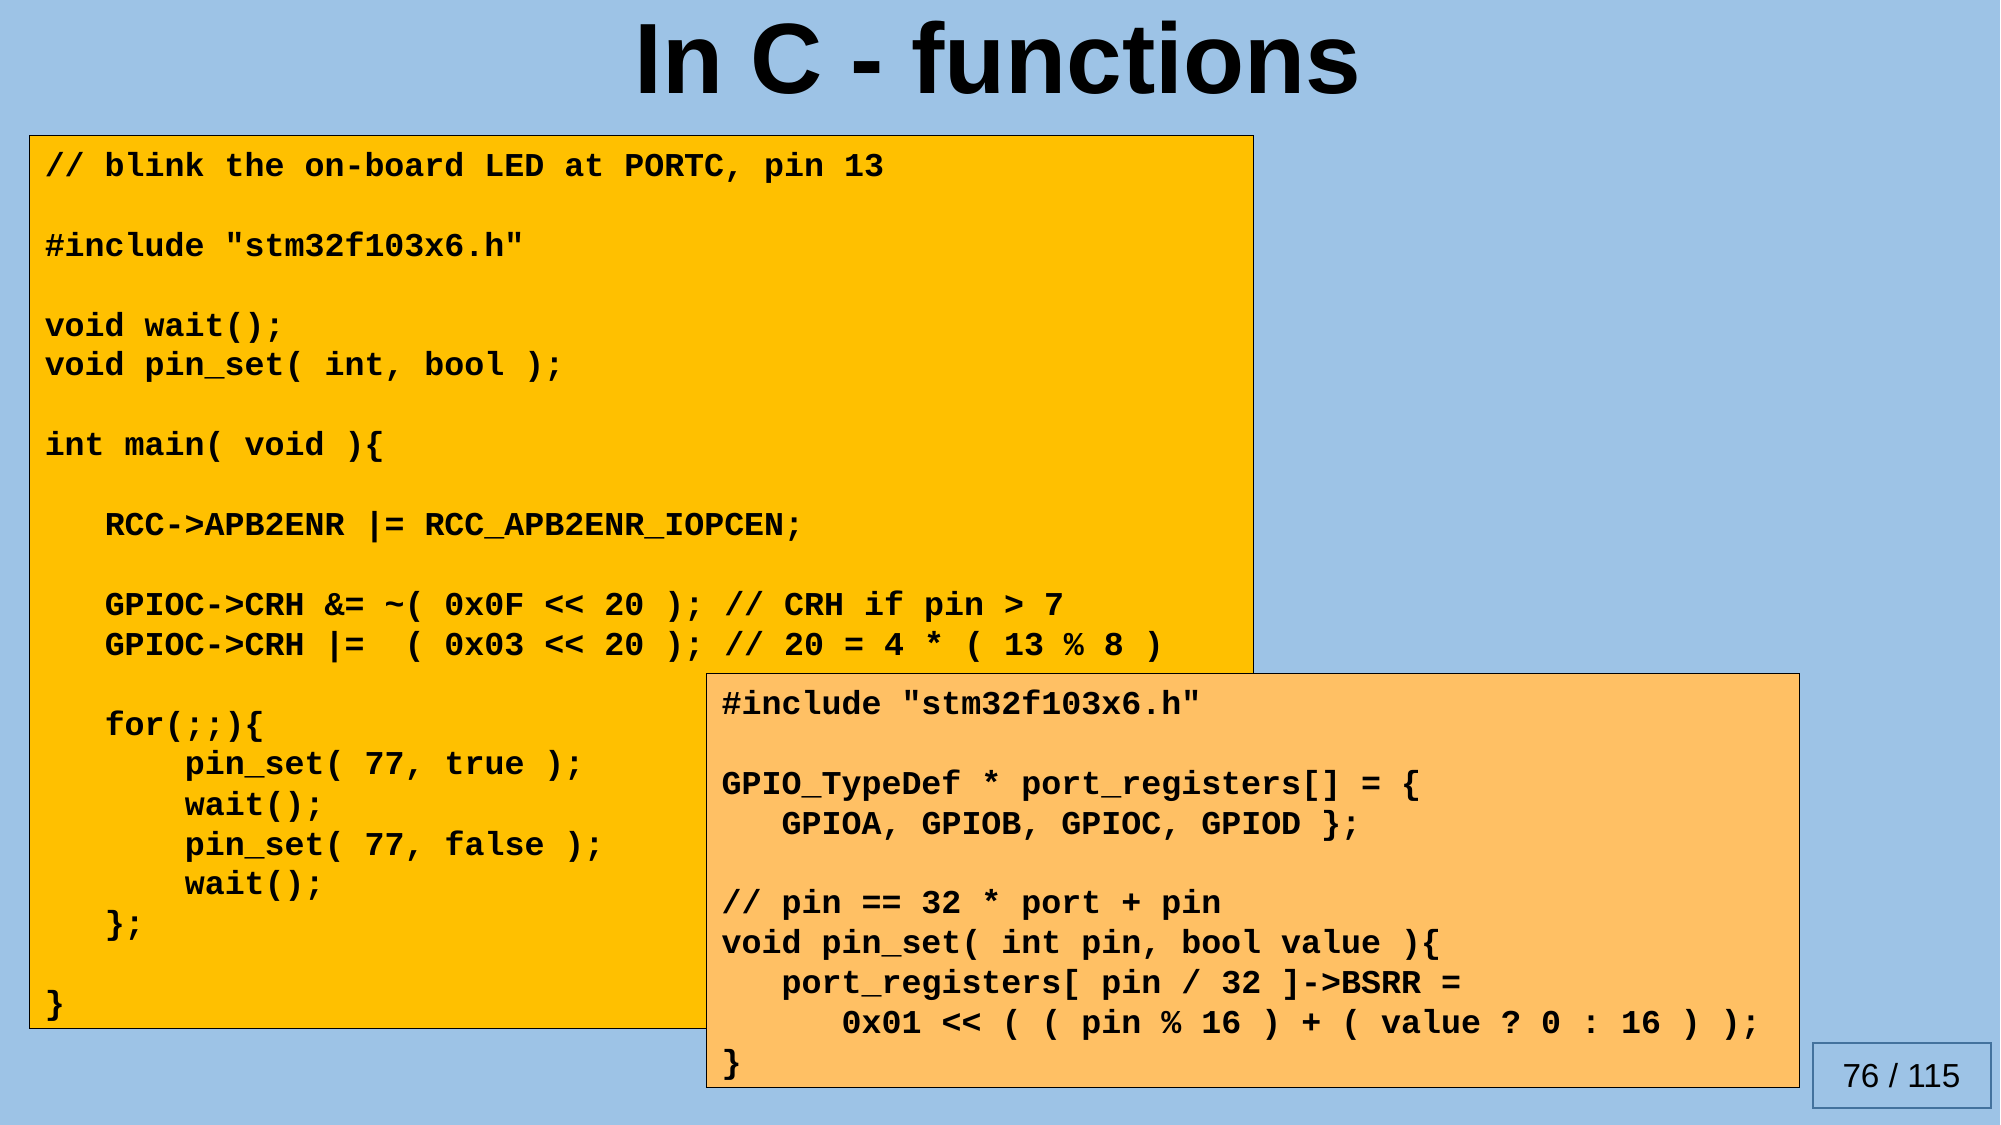

In C - functions
// blink the on-board LED at PORTC, pin 13

#include "stm32f103x6.h"

void wait();
void pin_set( int, bool );

int main( void ){

   RCC->APB2ENR |= RCC_APB2ENR_IOPCEN;

   GPIOC->CRH &= ~( 0x0F << 20 ); // CRH if pin > 7
   GPIOC->CRH |=  ( 0x03 << 20 ); // 20 = 4 * ( 13 % 8 )

   for(;;){
       pin_set( 77, true );
       wait();
       pin_set( 77, false );
       wait();
   };

}
#include "stm32f103x6.h"

GPIO_TypeDef * port_registers[] = {
   GPIOA, GPIOB, GPIOC, GPIOD };

// pin == 32 * port + pin
void pin_set( int pin, bool value ){
   port_registers[ pin / 32 ]->BSRR =
      0x01 << ( ( pin % 16 ) + ( value ? 0 : 16 ) );
}